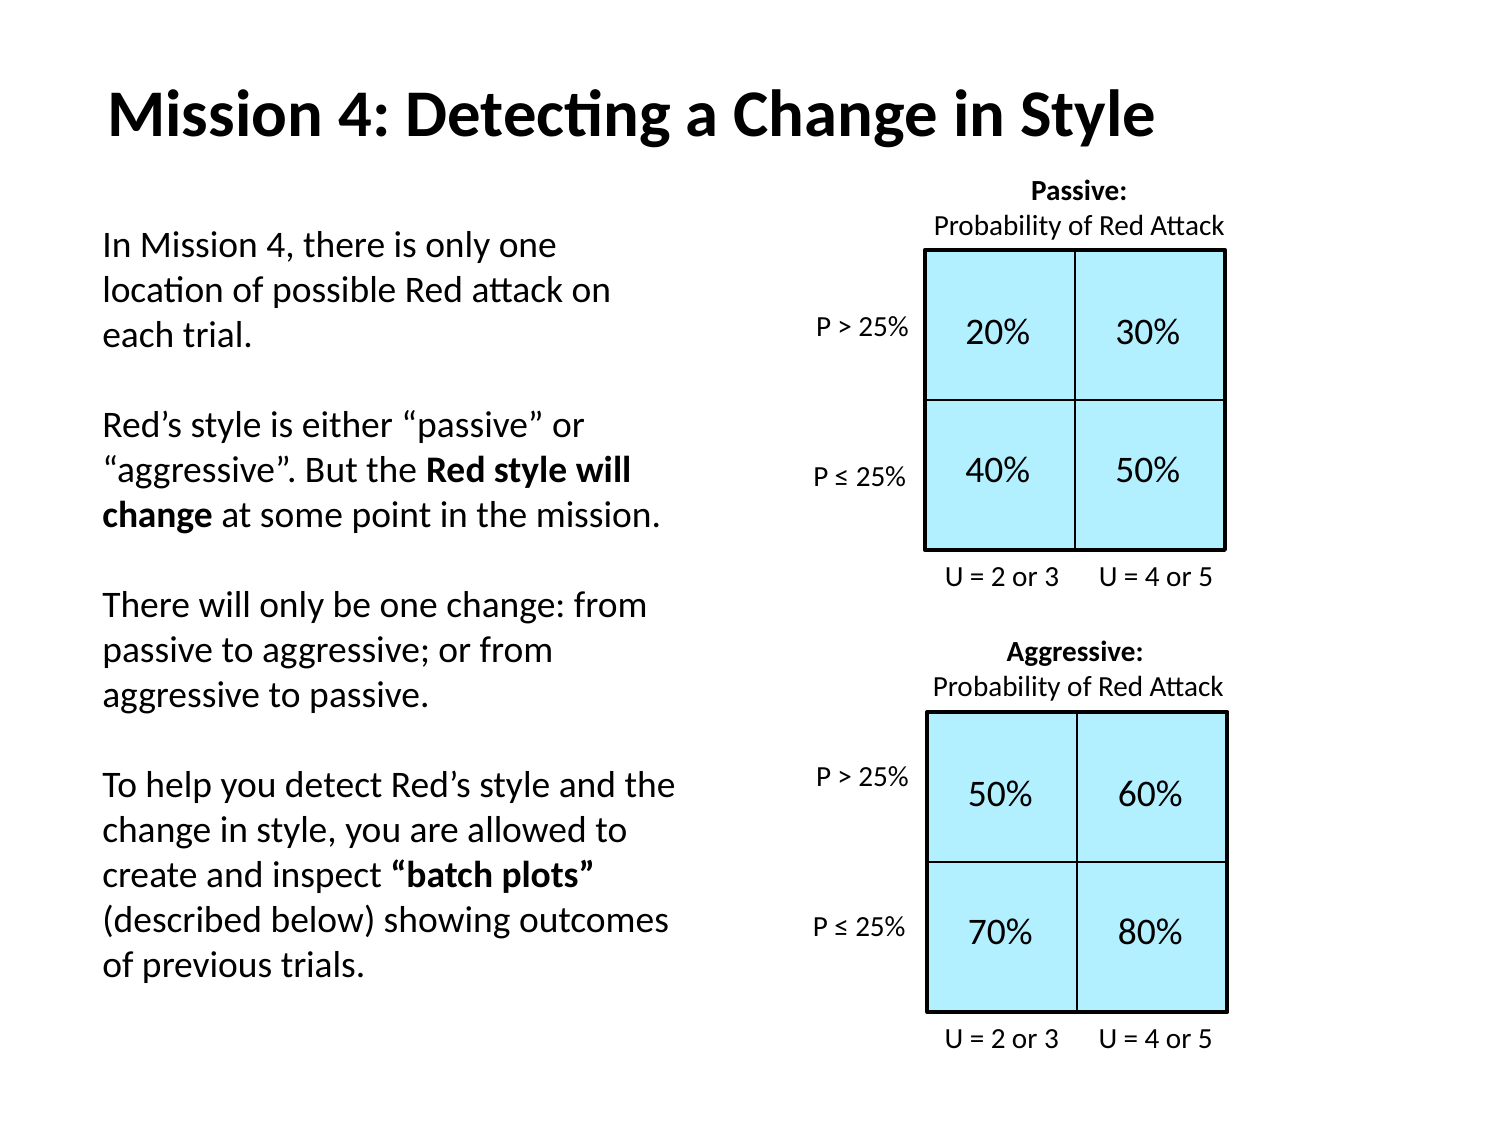

Mission 4: Detecting a Change in Style
Passive:
Probability of Red Attack

In Mission 4, there is only one location of possible Red attack on each trial.

Red’s style is either “passive” or “aggressive”. But the Red style will change at some point in the mission.

There will only be one change: from passive to aggressive; or from aggressive to passive.

To help you detect Red’s style and the change in style, you are allowed to create and inspect “batch plots” (described below) showing outcomes of previous trials.

P > 25%
20%
30%

40%
50%
P ≤ 25%
U = 2 or 3
U = 4 or 5
Aggressive:
Probability of Red Attack

P > 25%
50%
60%

P ≤ 25%
70%
80%
U = 2 or 3
U = 4 or 5